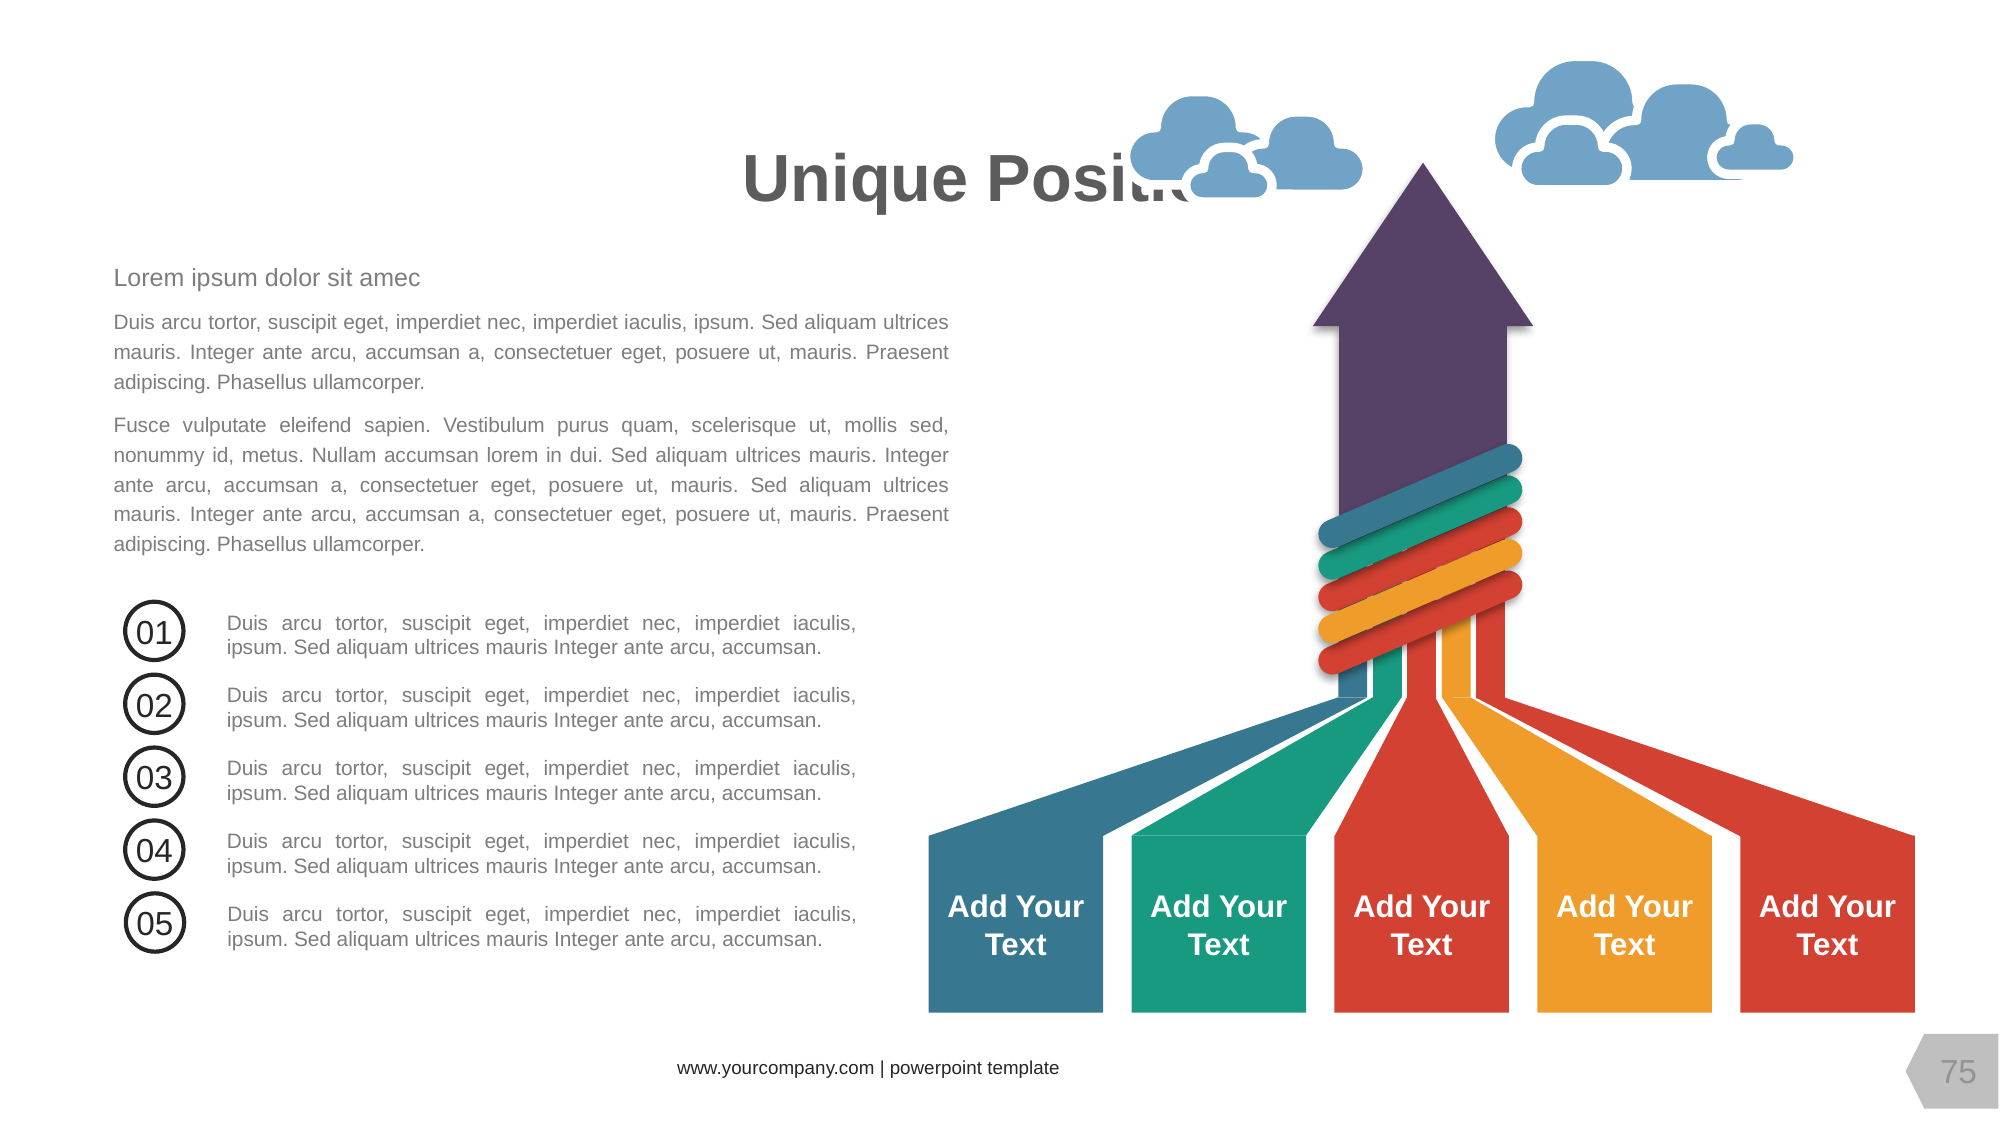

Unique Position

Lorem ipsum dolor sit amec
Duis arcu tortor, suscipit eget, imperdiet nec, imperdiet iaculis, ipsum. Sed aliquam ultrices mauris. Integer ante arcu, accumsan a, consectetuer eget, posuere ut, mauris. Praesent adipiscing. Phasellus ullamcorper.
Fusce vulputate eleifend sapien. Vestibulum purus quam, scelerisque ut, mollis sed, nonummy id, metus. Nullam accumsan lorem in dui. Sed aliquam ultrices mauris. Integer ante arcu, accumsan a, consectetuer eget, posuere ut, mauris. Sed aliquam ultrices mauris. Integer ante arcu, accumsan a, consectetuer eget, posuere ut, mauris. Praesent adipiscing. Phasellus ullamcorper.

01
Duis arcu tortor, suscipit eget, imperdiet nec, imperdiet iaculis, ipsum. Sed aliquam ultrices mauris Integer ante arcu, accumsan.

02
Duis arcu tortor, suscipit eget, imperdiet nec, imperdiet iaculis, ipsum. Sed aliquam ultrices mauris Integer ante arcu, accumsan.

03
Duis arcu tortor, suscipit eget, imperdiet nec, imperdiet iaculis, ipsum. Sed aliquam ultrices mauris Integer ante arcu, accumsan.
04
Duis arcu tortor, suscipit eget, imperdiet nec, imperdiet iaculis, ipsum. Sed aliquam ultrices mauris Integer ante arcu, accumsan.
Add Your Text
Add Your Text
Add Your Text
Add Your Text
Add Your Text
05
Duis arcu tortor, suscipit eget, imperdiet nec, imperdiet iaculis, ipsum. Sed aliquam ultrices mauris Integer ante arcu, accumsan.
www.yourcompany.com | powerpoint template